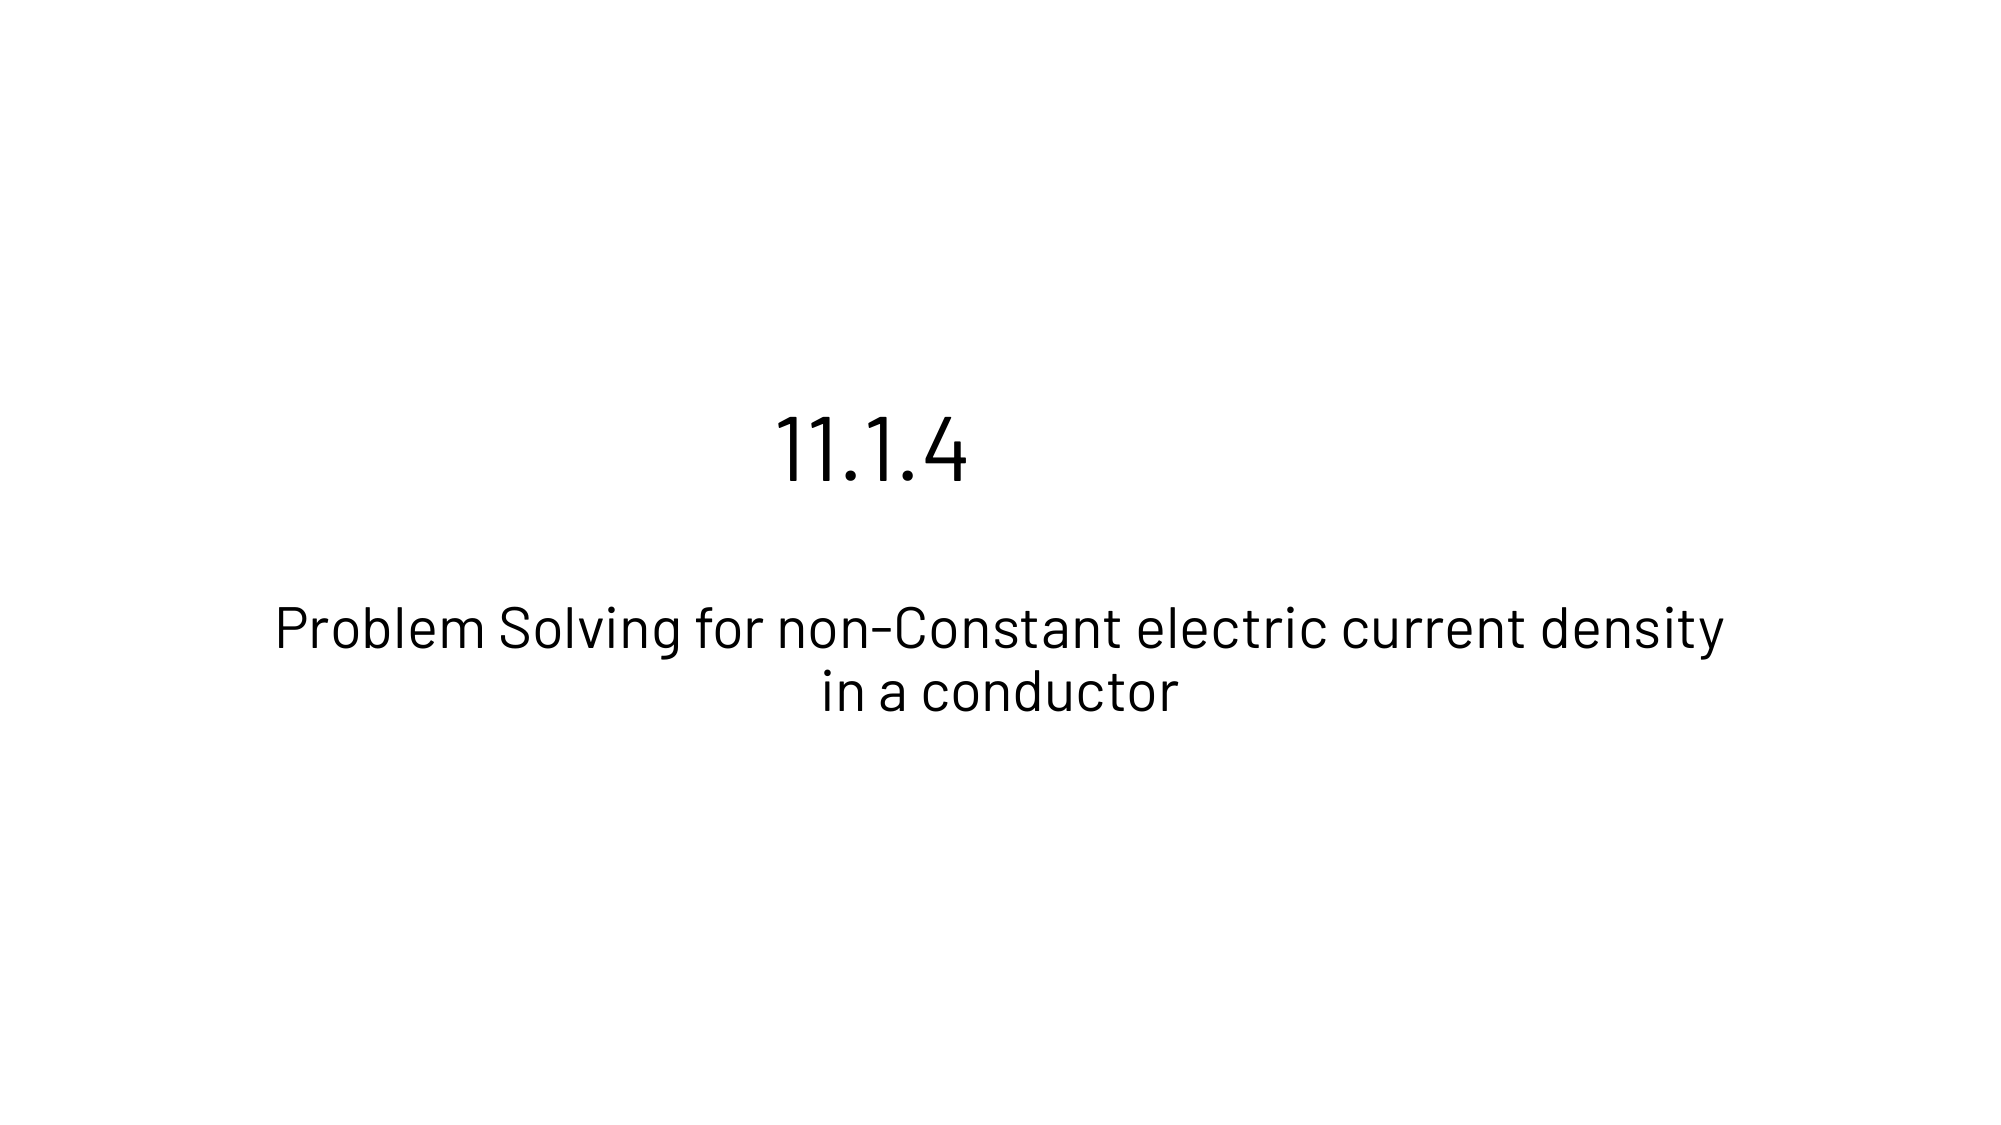

11.1.4
Problem Solving for non-Constant electric current density in a conductor